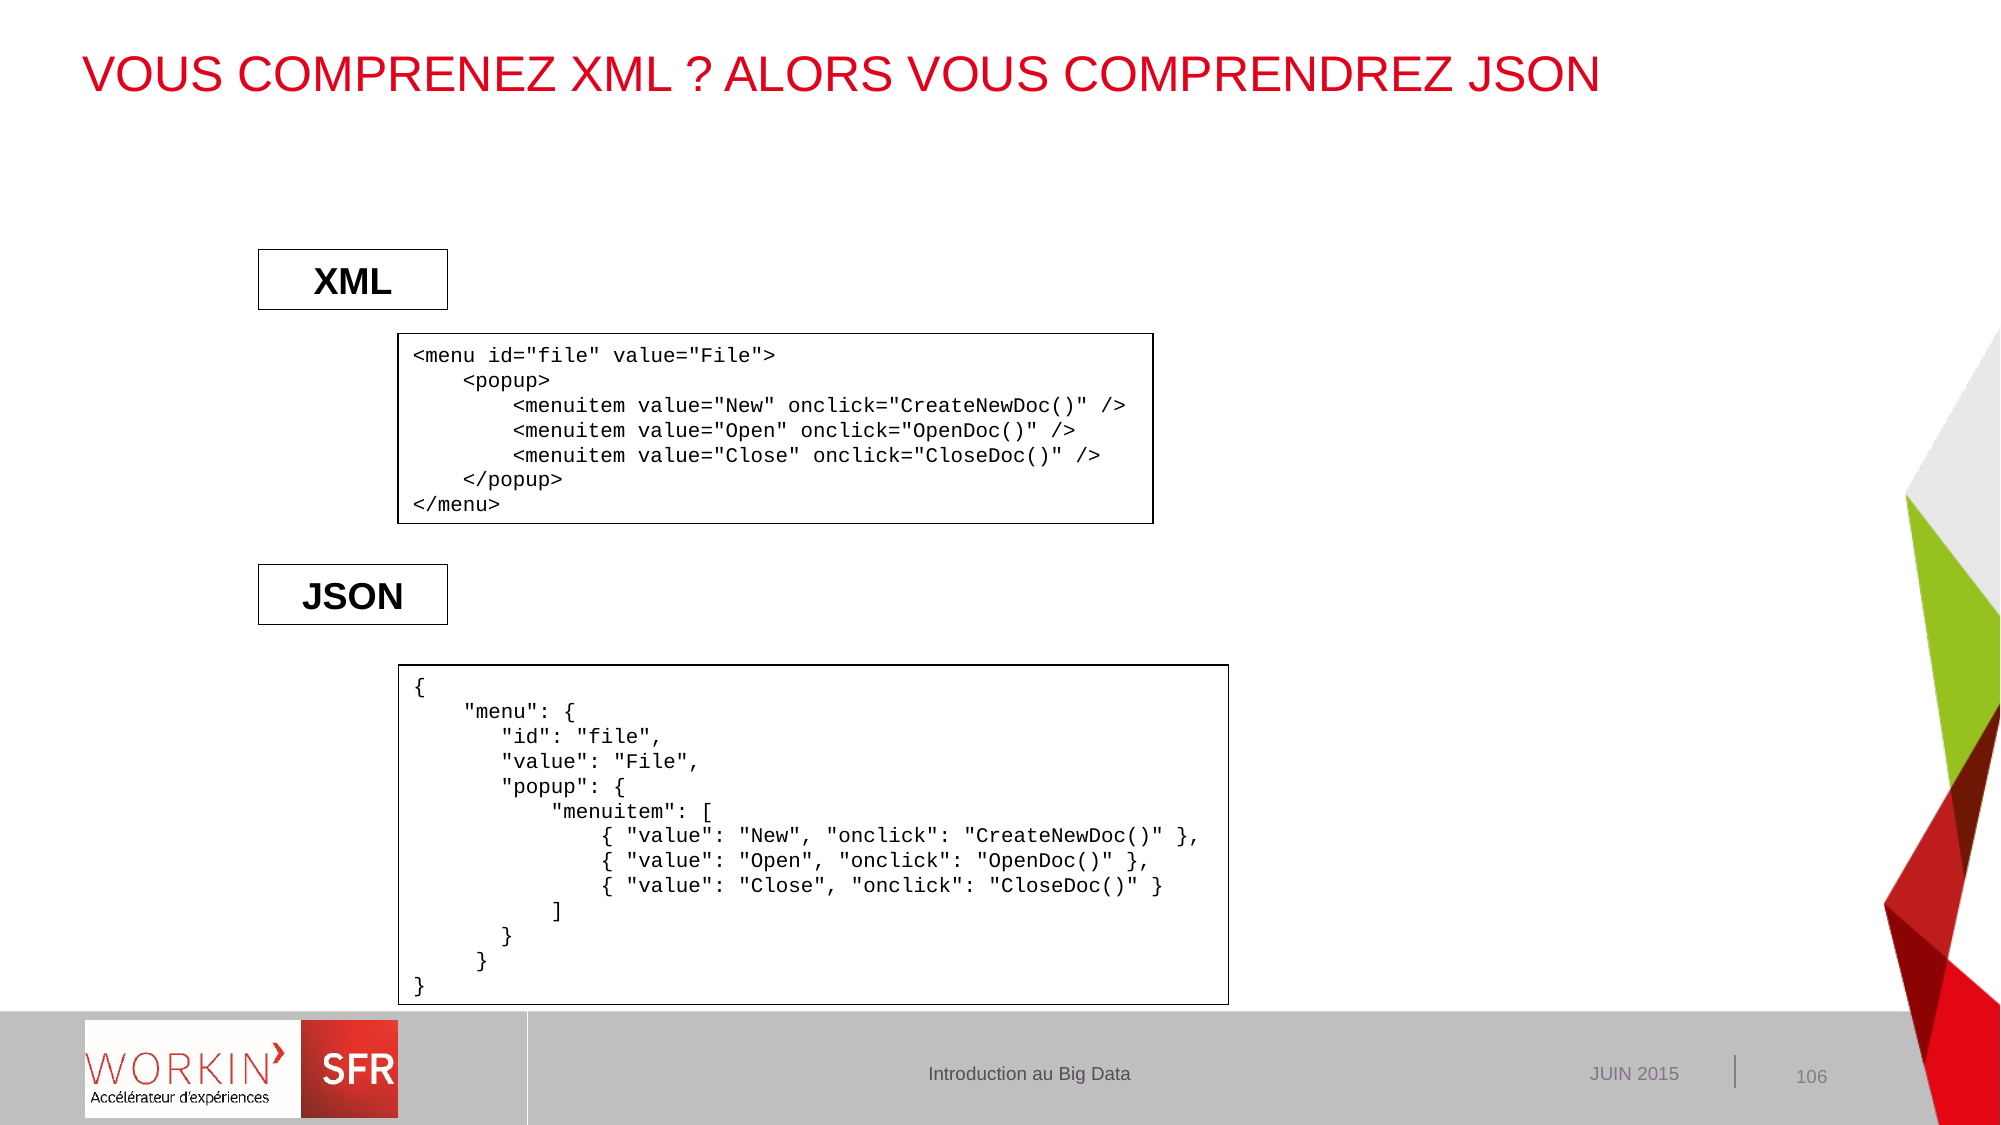

# VOUS COMPRENEZ XML ? ALORS VOUS COMPRENDREZ JSON
XML
<menu id="file" value="File">
    <popup>
        <menuitem value="New" onclick="CreateNewDoc()" />
        <menuitem value="Open" onclick="OpenDoc()" />
        <menuitem value="Close" onclick="CloseDoc()" />
    </popup>
</menu>
JSON
{
    "menu": {
       "id": "file",
       "value": "File",
       "popup": {
           "menuitem": [
               { "value": "New", "onclick": "CreateNewDoc()" },
               { "value": "Open", "onclick": "OpenDoc()" },
               { "value": "Close", "onclick": "CloseDoc()" }
           ]
       }
     }
}
JUIN 2015
106